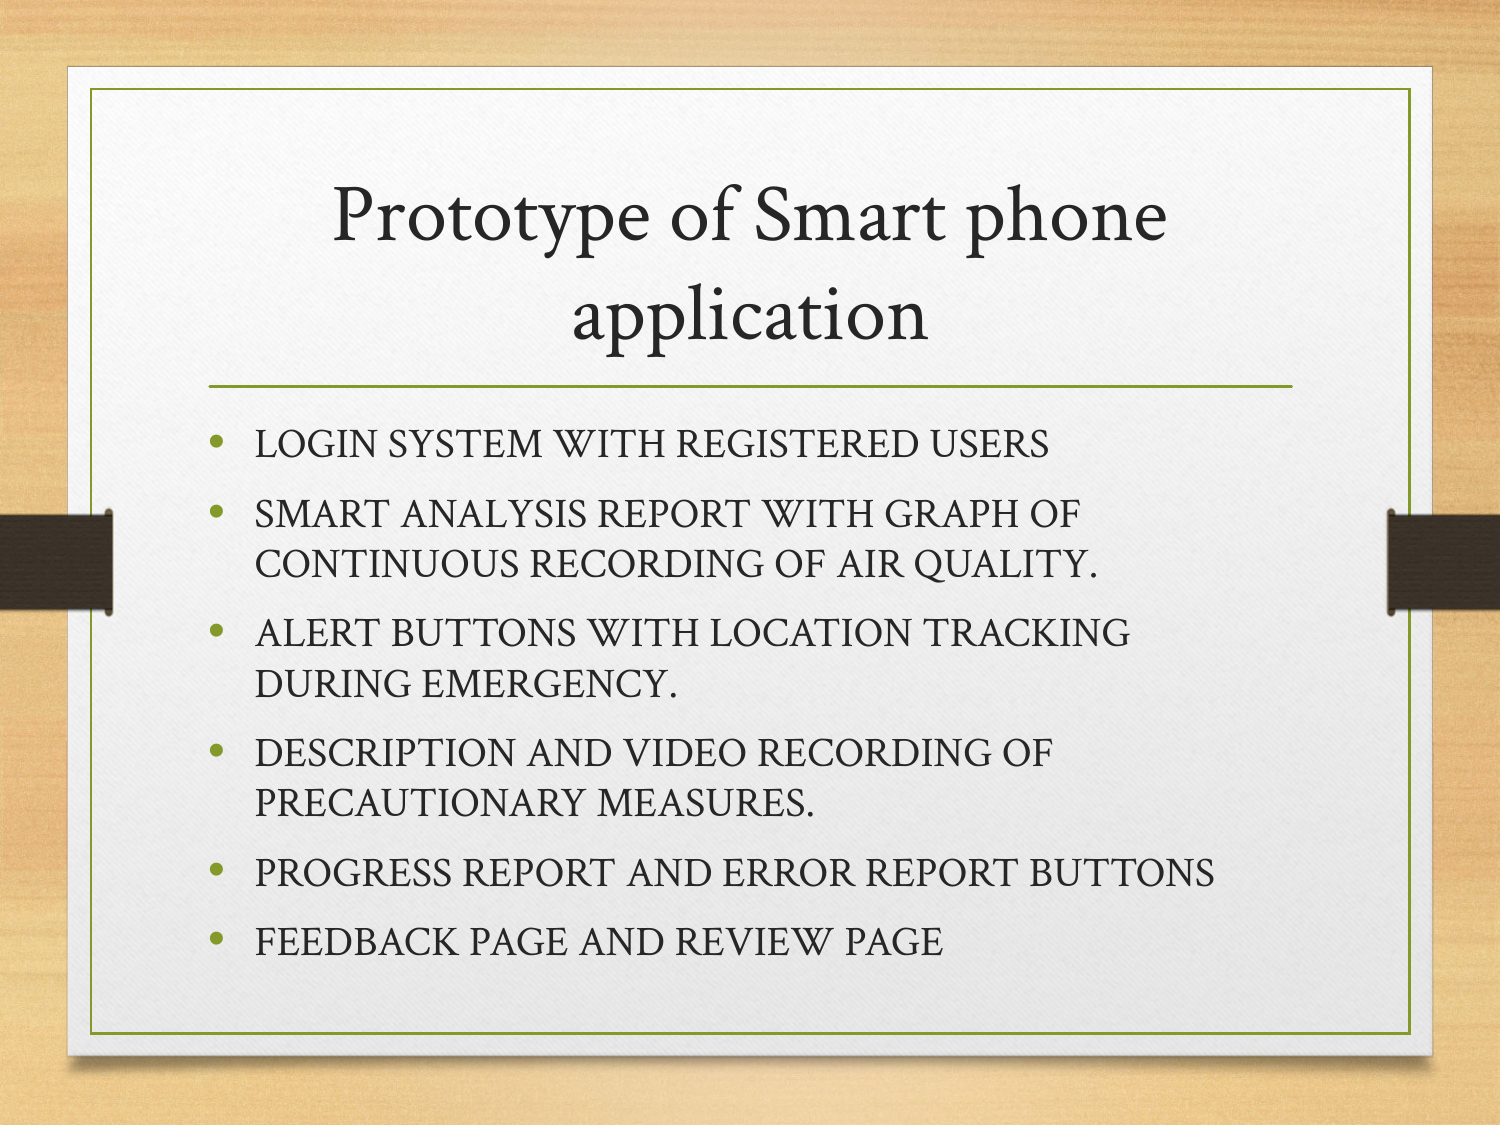

# Prototype of Smart phone application
LOGIN SYSTEM WITH REGISTERED USERS
SMART ANALYSIS REPORT WITH GRAPH OF CONTINUOUS RECORDING OF AIR QUALITY.
ALERT BUTTONS WITH LOCATION TRACKING DURING EMERGENCY.
DESCRIPTION AND VIDEO RECORDING OF PRECAUTIONARY MEASURES.
PROGRESS REPORT AND ERROR REPORT BUTTONS
FEEDBACK PAGE AND REVIEW PAGE